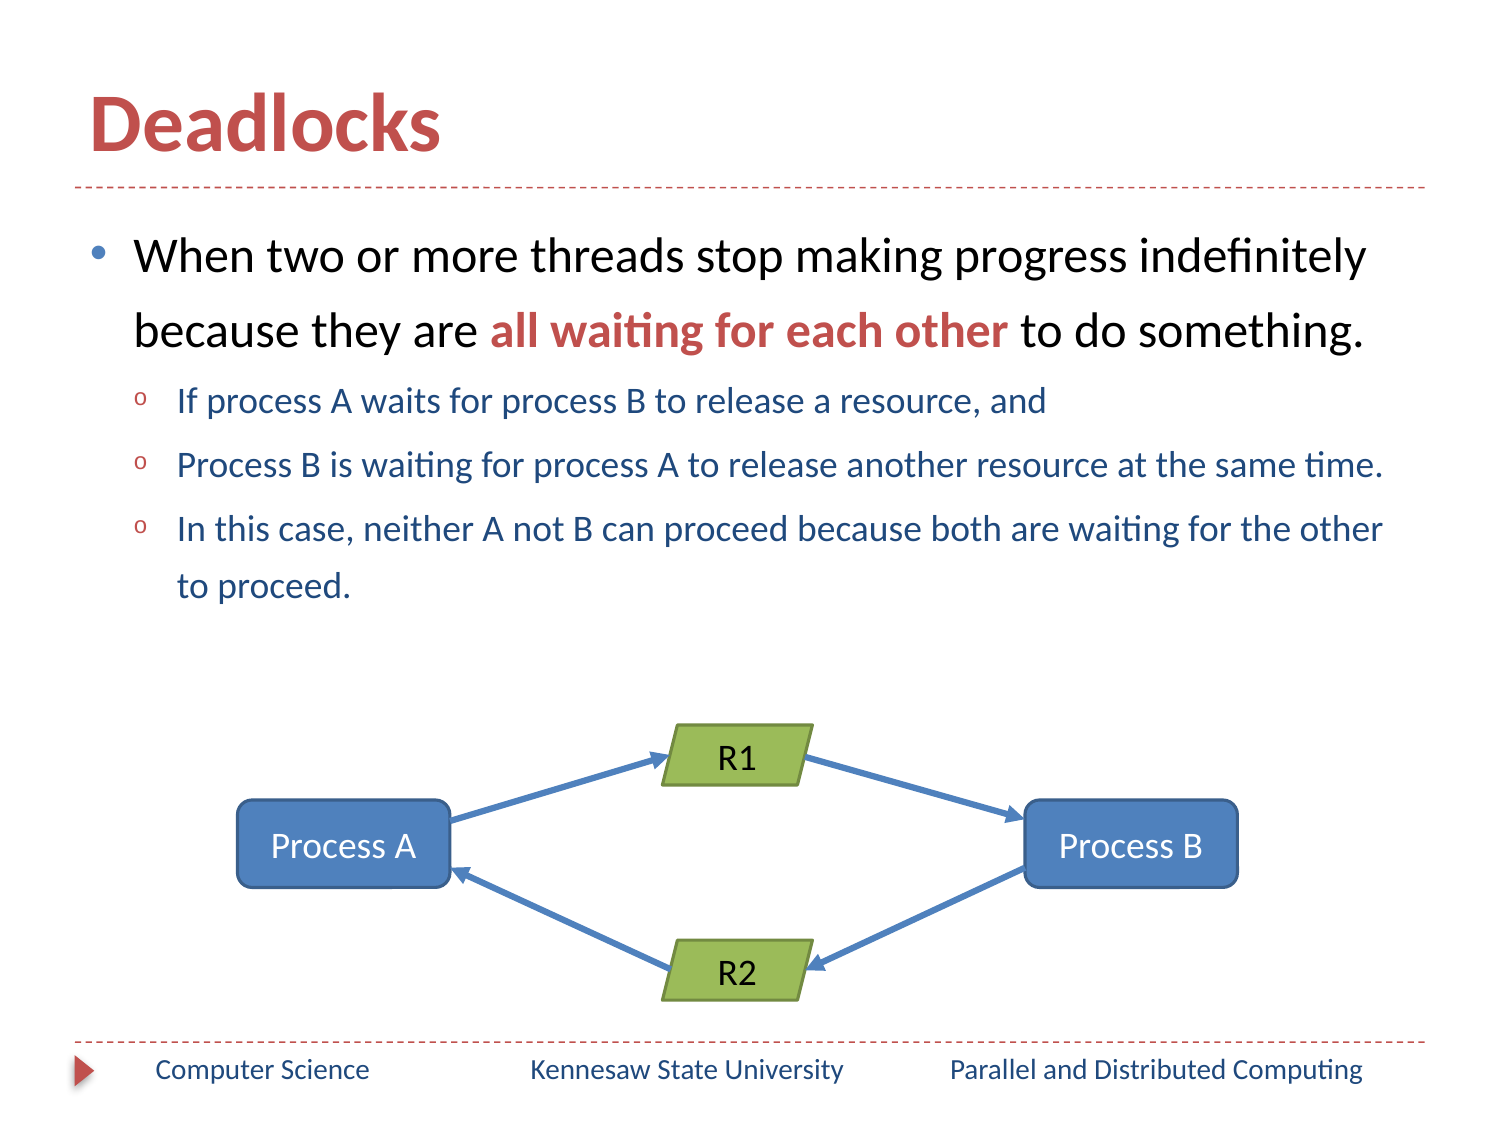

# Deadlocks

When two or more threads stop making progress indefinitely because they are all waiting for each other to do something.
If process A waits for process B to release a resource, and
Process B is waiting for process A to release another resource at the same time.
In this case, neither A not B can proceed because both are waiting for the other to proceed.
R1
Process A
Process B
R2
Computer Science
Kennesaw State University
Parallel and Distributed Computing